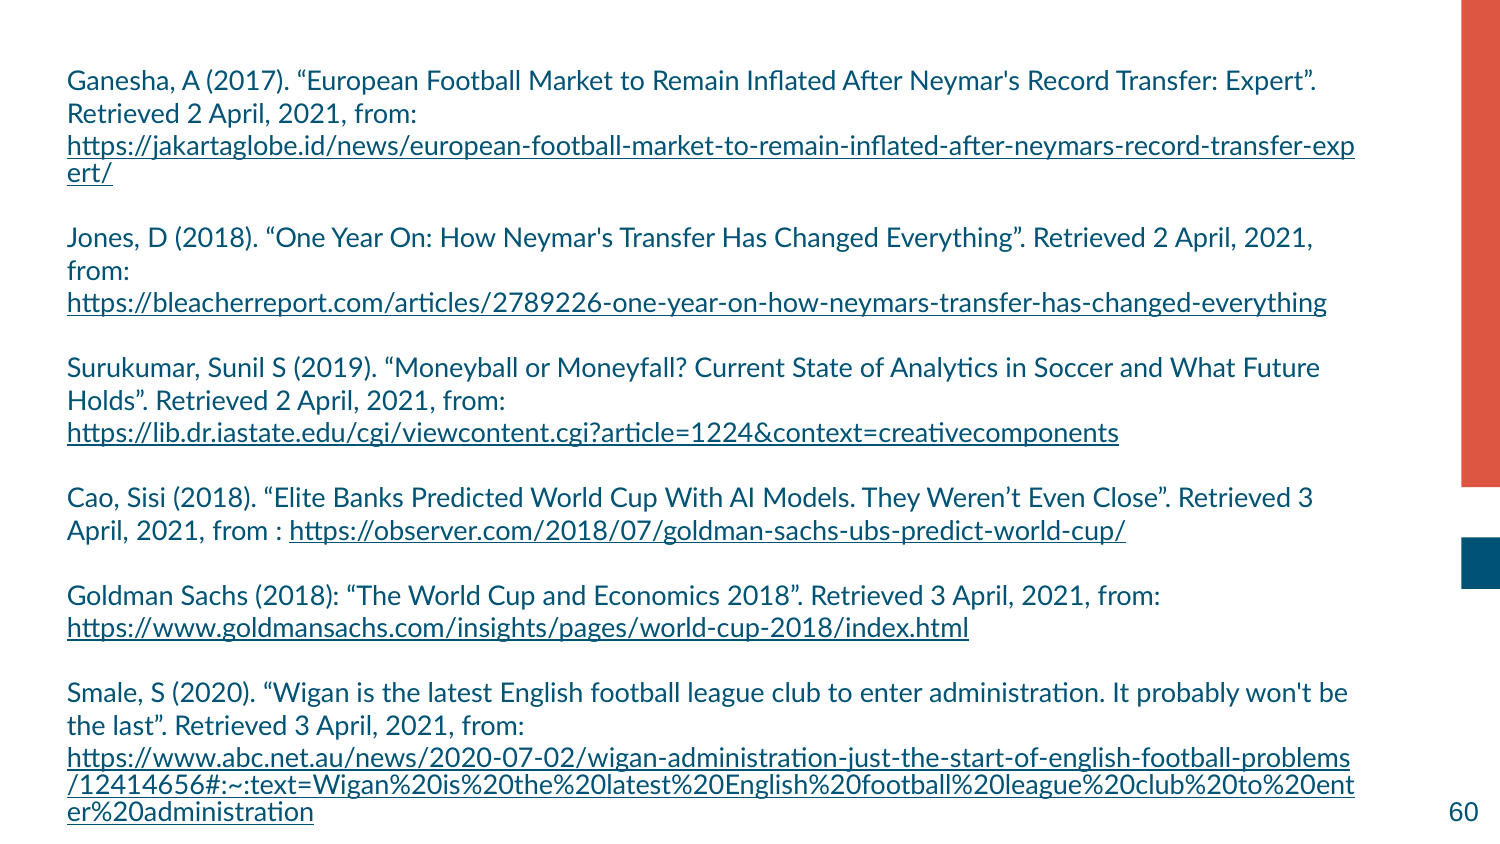

# Ganesha, A (2017). “European Football Market to Remain Inflated After Neymar's Record Transfer: Expert”. Retrieved 2 April, 2021, from: https://jakartaglobe.id/news/european-football-market-to-remain-inflated-after-neymars-record-transfer-expert/

Jones, D (2018). “One Year On: How Neymar's Transfer Has Changed Everything”. Retrieved 2 April, 2021, from: https://bleacherreport.com/articles/2789226-one-year-on-how-neymars-transfer-has-changed-everything

Surukumar, Sunil S (2019). “Moneyball or Moneyfall? Current State of Analytics in Soccer and What Future Holds”. Retrieved 2 April, 2021, from: https://lib.dr.iastate.edu/cgi/viewcontent.cgi?article=1224&context=creativecomponents

Cao, Sisi (2018). “Elite Banks Predicted World Cup With AI Models. They Weren’t Even Close”. Retrieved 3 April, 2021, from : https://observer.com/2018/07/goldman-sachs-ubs-predict-world-cup/

Goldman Sachs (2018): “The World Cup and Economics 2018”. Retrieved 3 April, 2021, from: https://www.goldmansachs.com/insights/pages/world-cup-2018/index.html

Smale, S (2020). “Wigan is the latest English football league club to enter administration. It probably won't be the last”. Retrieved 3 April, 2021, from: https://www.abc.net.au/news/2020-07-02/wigan-administration-just-the-start-of-english-football-problems/12414656#:~:text=Wigan%20is%20the%20latest%20English%20football%20league%20club%20to%20enter%20administration.
60